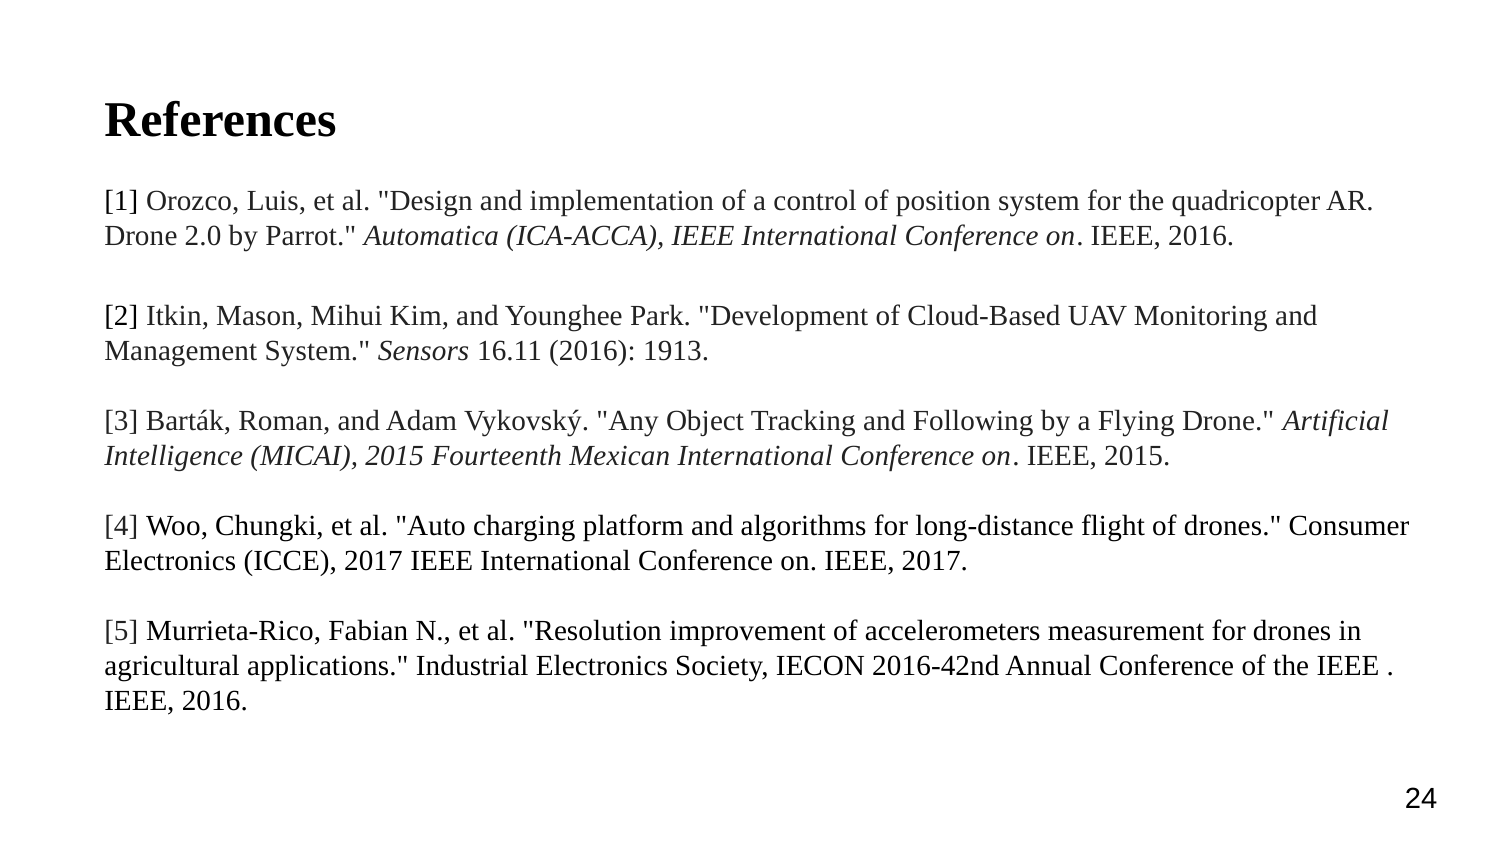

References

[1] Orozco, Luis, et al. "Design and implementation of a control of position system for the quadricopter AR. Drone 2.0 by Parrot." Automatica (ICA-ACCA), IEEE International Conference on. IEEE, 2016.

[2] Itkin, Mason, Mihui Kim, and Younghee Park. "Development of Cloud-Based UAV Monitoring and Management System." Sensors 16.11 (2016): 1913.

[3] Barták, Roman, and Adam Vykovský. "Any Object Tracking and Following by a Flying Drone." Artificial Intelligence (MICAI), 2015 Fourteenth Mexican International Conference on. IEEE, 2015.

[4] Woo, Chungki, et al. "Auto charging platform and algorithms for long-distance flight of drones." Consumer Electronics (ICCE), 2017 IEEE International Conference on. IEEE, 2017.

[5] Murrieta-Rico, Fabian N., et al. "Resolution improvement of accelerometers measurement for drones in
agricultural applications." Industrial Electronics Society, IECON 2016-42nd Annual Conference of the IEEE .
IEEE, 2016.
24